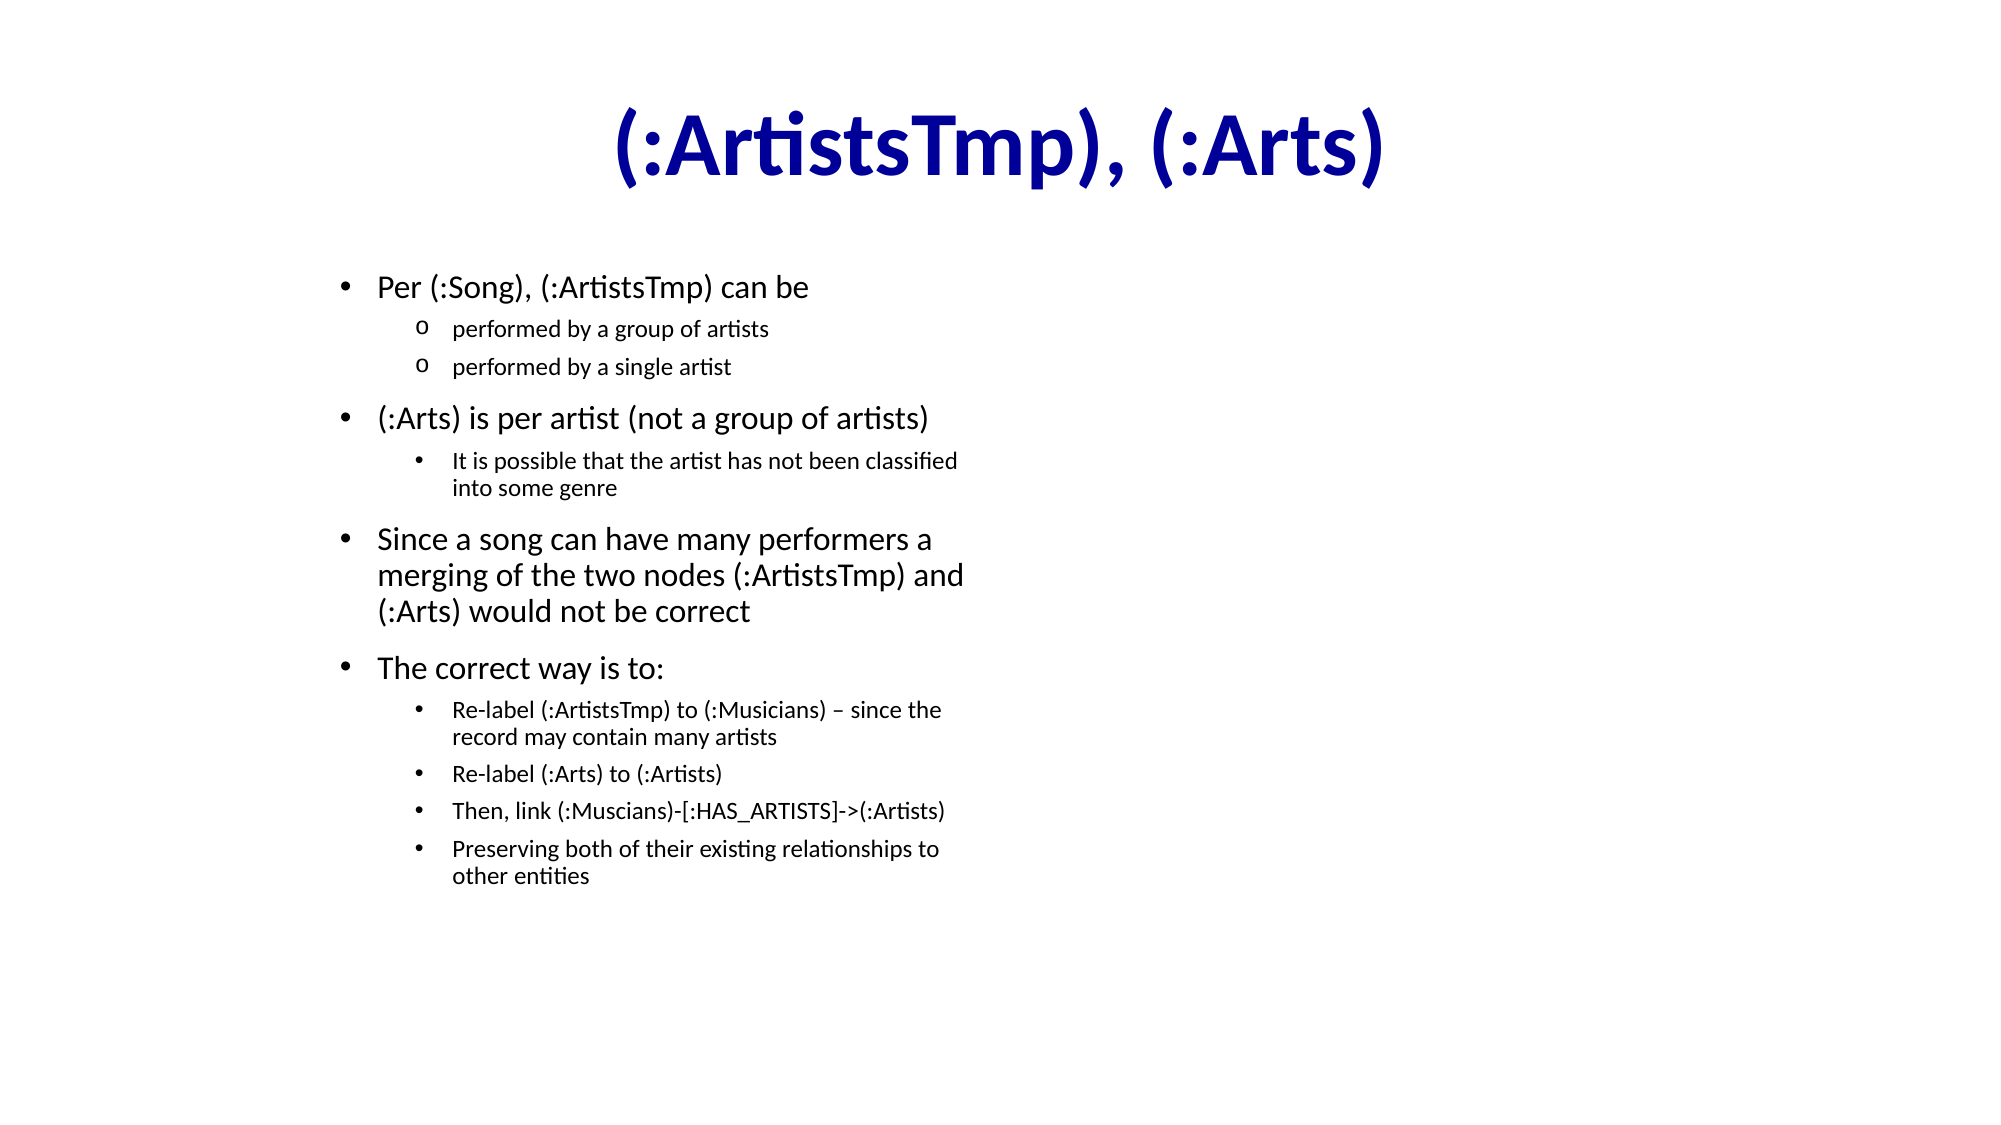

(:ArtistsTmp), (:Arts)

Per (:Song), (:ArtistsTmp) can be
performed by a group of artists
performed by a single artist
(:Arts) is per artist (not a group of artists)
It is possible that the artist has not been classified into some genre
Since a song can have many performers a merging of the two nodes (:ArtistsTmp) and (:Arts) would not be correct
The correct way is to:
Re-label (:ArtistsTmp) to (:Musicians) – since the record may contain many artists
Re-label (:Arts) to (:Artists)
Then, link (:Muscians)-[:HAS_ARTISTS]->(:Artists)
Preserving both of their existing relationships to other entities